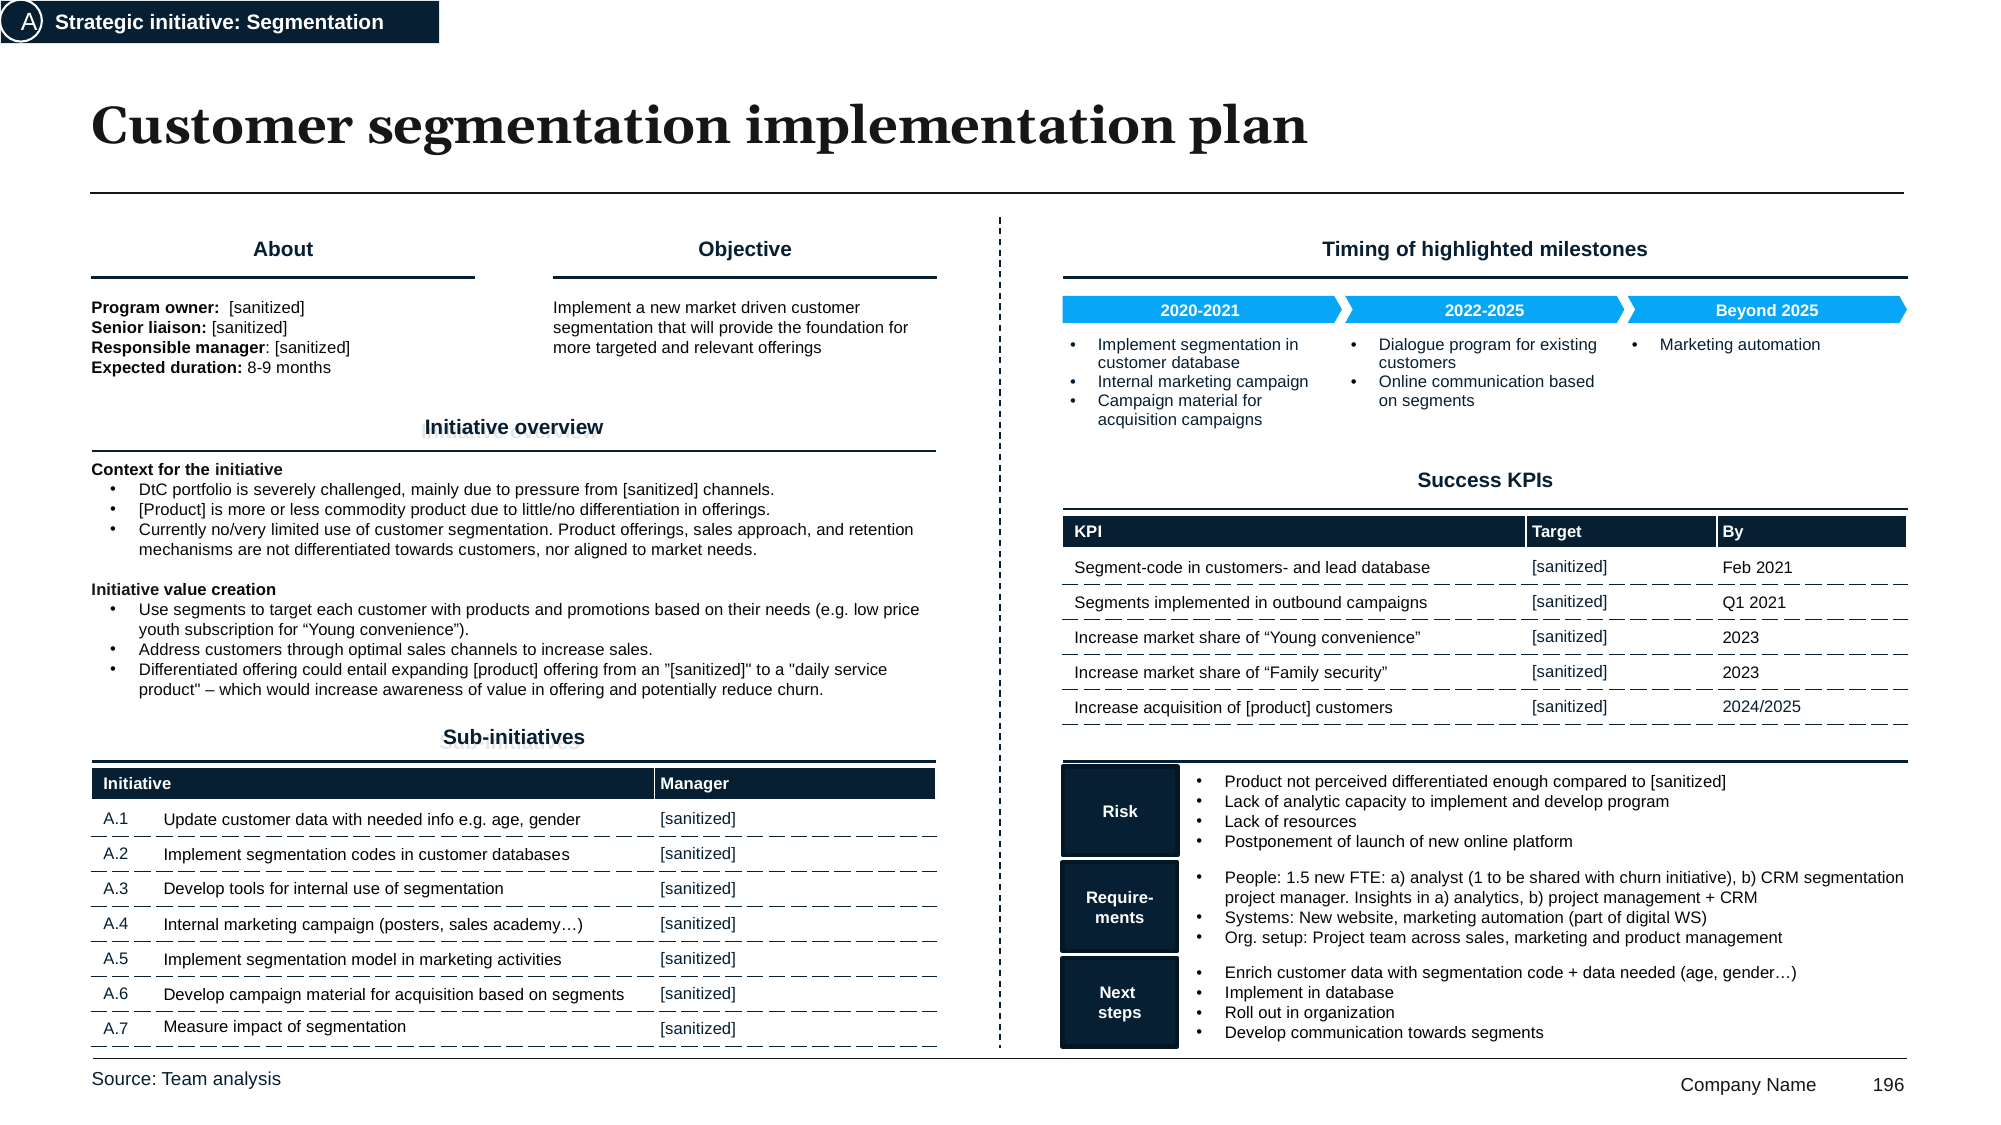

Strategic initiative: Segmentation
A
# Customer segmentation implementation plan
About
Objective
Timing of highlighted milestones
Implement a new market driven customer segmentation that will provide the foundation for more targeted and relevant offerings
Program owner:  [sanitized]
Senior liaison: [sanitized]
Responsible manager: [sanitized]
Expected duration: 8-9 months
2020-2021
2022-2025
Beyond 2025
| Implement segmentation in customer database Internal marketing campaign Campaign material for acquisition campaigns | Dialogue program for existing customers Online communication based on segments | Marketing automation |
| --- | --- | --- |
Initiative overview
Context for the initiative
DtC portfolio is severely challenged, mainly due to pressure from [sanitized] channels.
[Product] is more or less commodity product due to little/no differentiation in offerings.
Currently no/very limited use of customer segmentation. Product offerings, sales approach, and retention mechanisms are not differentiated towards customers, nor aligned to market needs.
Initiative value creation
Use segments to target each customer with products and promotions based on their needs (e.g. low price youth subscription for “Young convenience”).
Address customers through optimal sales channels to increase sales.
Differentiated offering could entail expanding [product] offering from an ”[sanitized]" to a "daily service product" – which would increase awareness of value in offering and potentially reduce churn.
Success KPIs
| KPI | Target | By |
| --- | --- | --- |
| Segment-code in customers- and lead database | [sanitized] | Feb 2021 |
| Segments implemented in outbound campaigns | [sanitized] | Q1 2021 |
| Increase market share of “Young convenience” | [sanitized] | 2023 |
| Increase market share of “Family security” | [sanitized] | 2023 |
| Increase acquisition of [product] customers | [sanitized] | 2024/2025 |
Sub-initiatives
| Initiative |  | Manager |
| --- | --- | --- |
| A.1 | Update customer data with needed info e.g. age, gender | [sanitized] |
| A.2 | Implement segmentation codes in customer databases | [sanitized] |
| A.3 | Develop tools for internal use of segmentation | [sanitized] |
| A.4 | Internal marketing campaign (posters, sales academy…) | [sanitized] |
| A.5 | Implement segmentation model in marketing activities | [sanitized] |
| A.6 | Develop campaign material for acquisition based on segments | [sanitized] |
| A.7 | Measure impact of segmentation | [sanitized] |
Risk
Product not perceived differentiated enough compared to [sanitized]
Lack of analytic capacity to implement and develop program
Lack of resources
Postponement of launch of new online platform
Require-ments
People: 1.5 new FTE: a) analyst (1 to be shared with churn initiative), b) CRM segmentation project manager. Insights in a) analytics, b) project management + CRM
Systems: New website, marketing automation (part of digital WS)
Org. setup: Project team across sales, marketing and product management
Next
steps
Enrich customer data with segmentation code + data needed (age, gender…)
Implement in database
Roll out in organization
Develop communication towards segments
Source: Team analysis
196